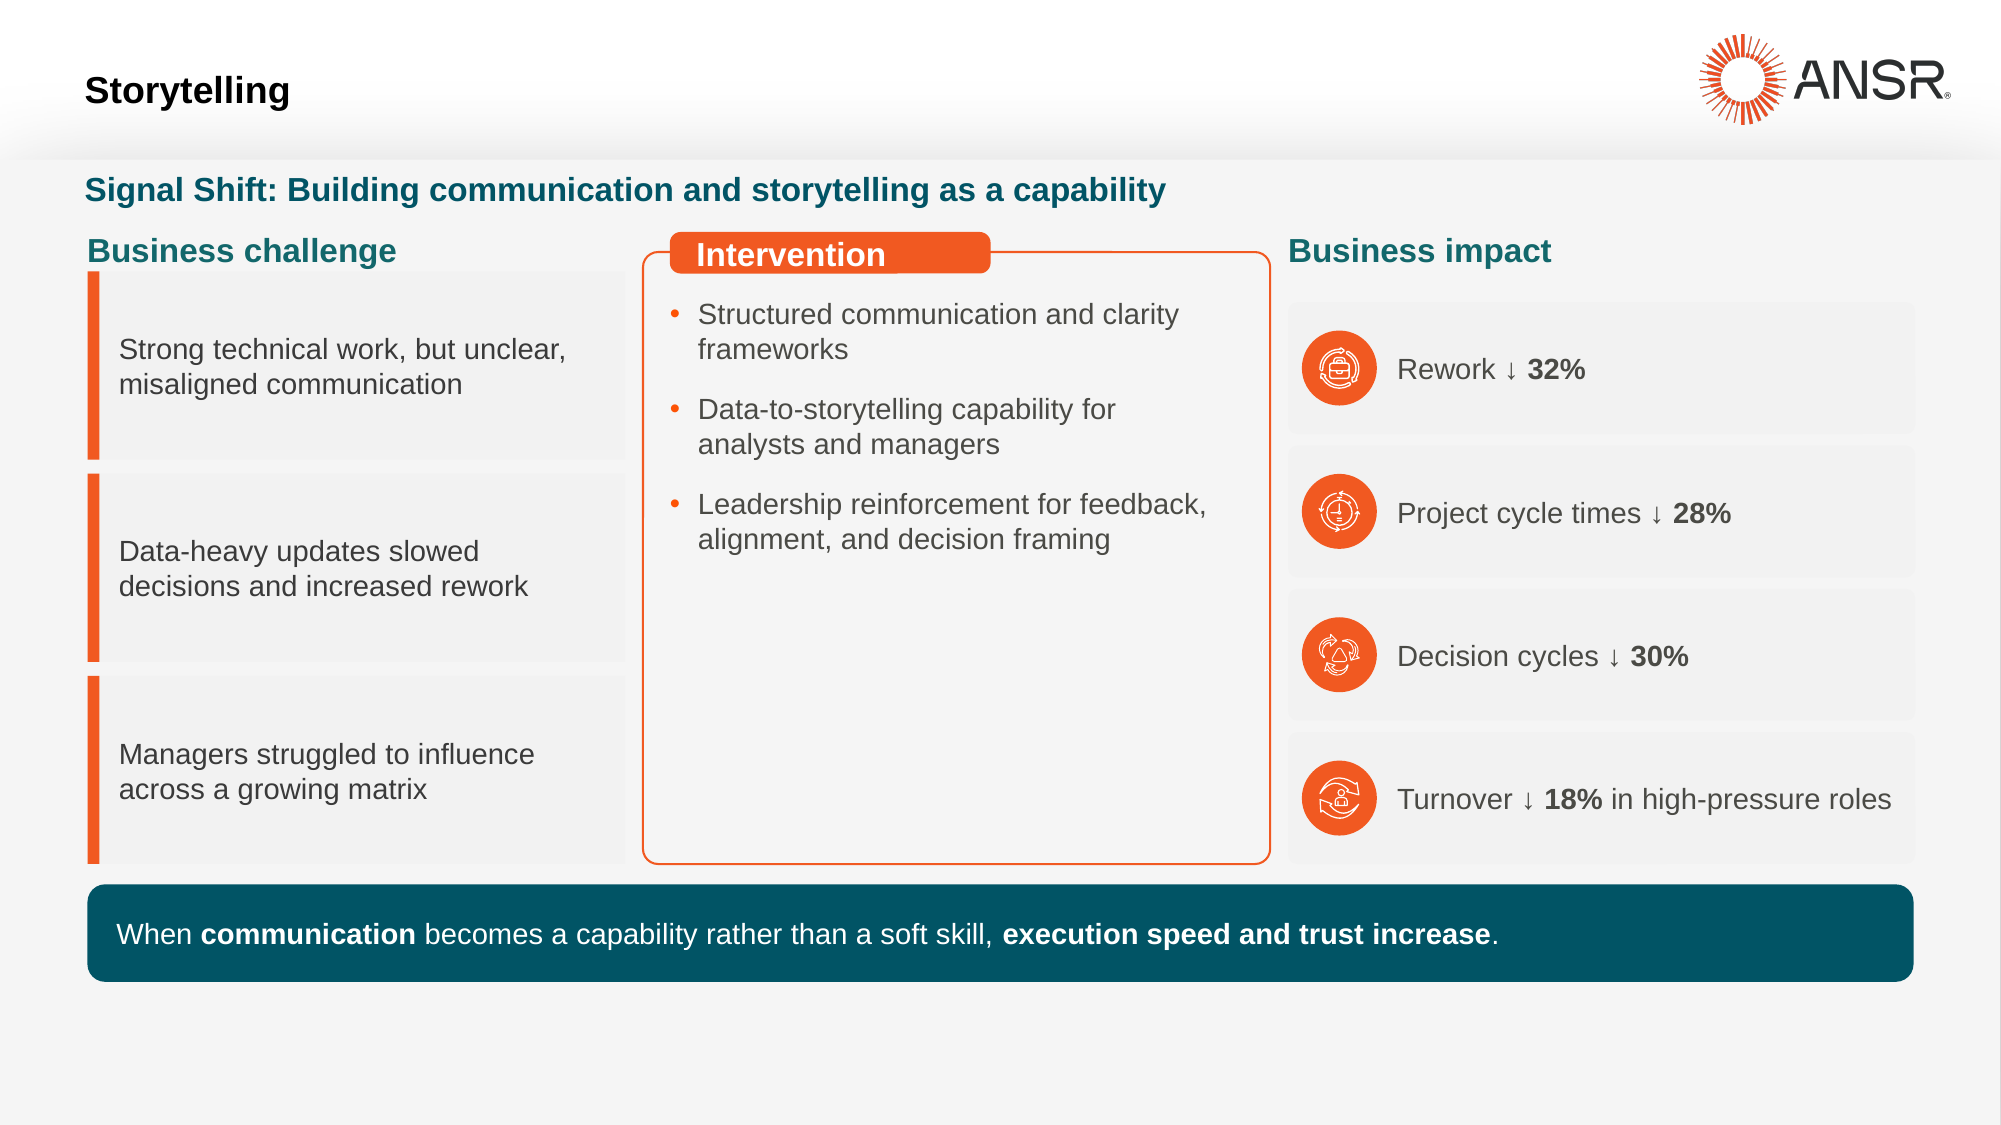

Storytelling
Signal Shift: Building communication and storytelling as a capability
Business challenge
Business impact
Intervention

Structured communication and clarity frameworks
Data-to-storytelling capability for analysts and managers
Leadership reinforcement for feedback, alignment, and decision framing
Rework ↓ 32%
Strong technical work, but unclear, misaligned communication

Project cycle times ↓ 28%

Data-heavy updates slowed decisions and increased rework
Decision cycles ↓ 30%

Turnover ↓ 18% in high-pressure roles
Managers struggled to influence across a growing matrix

When communication becomes a capability rather than a soft skill, execution speed and trust increase.